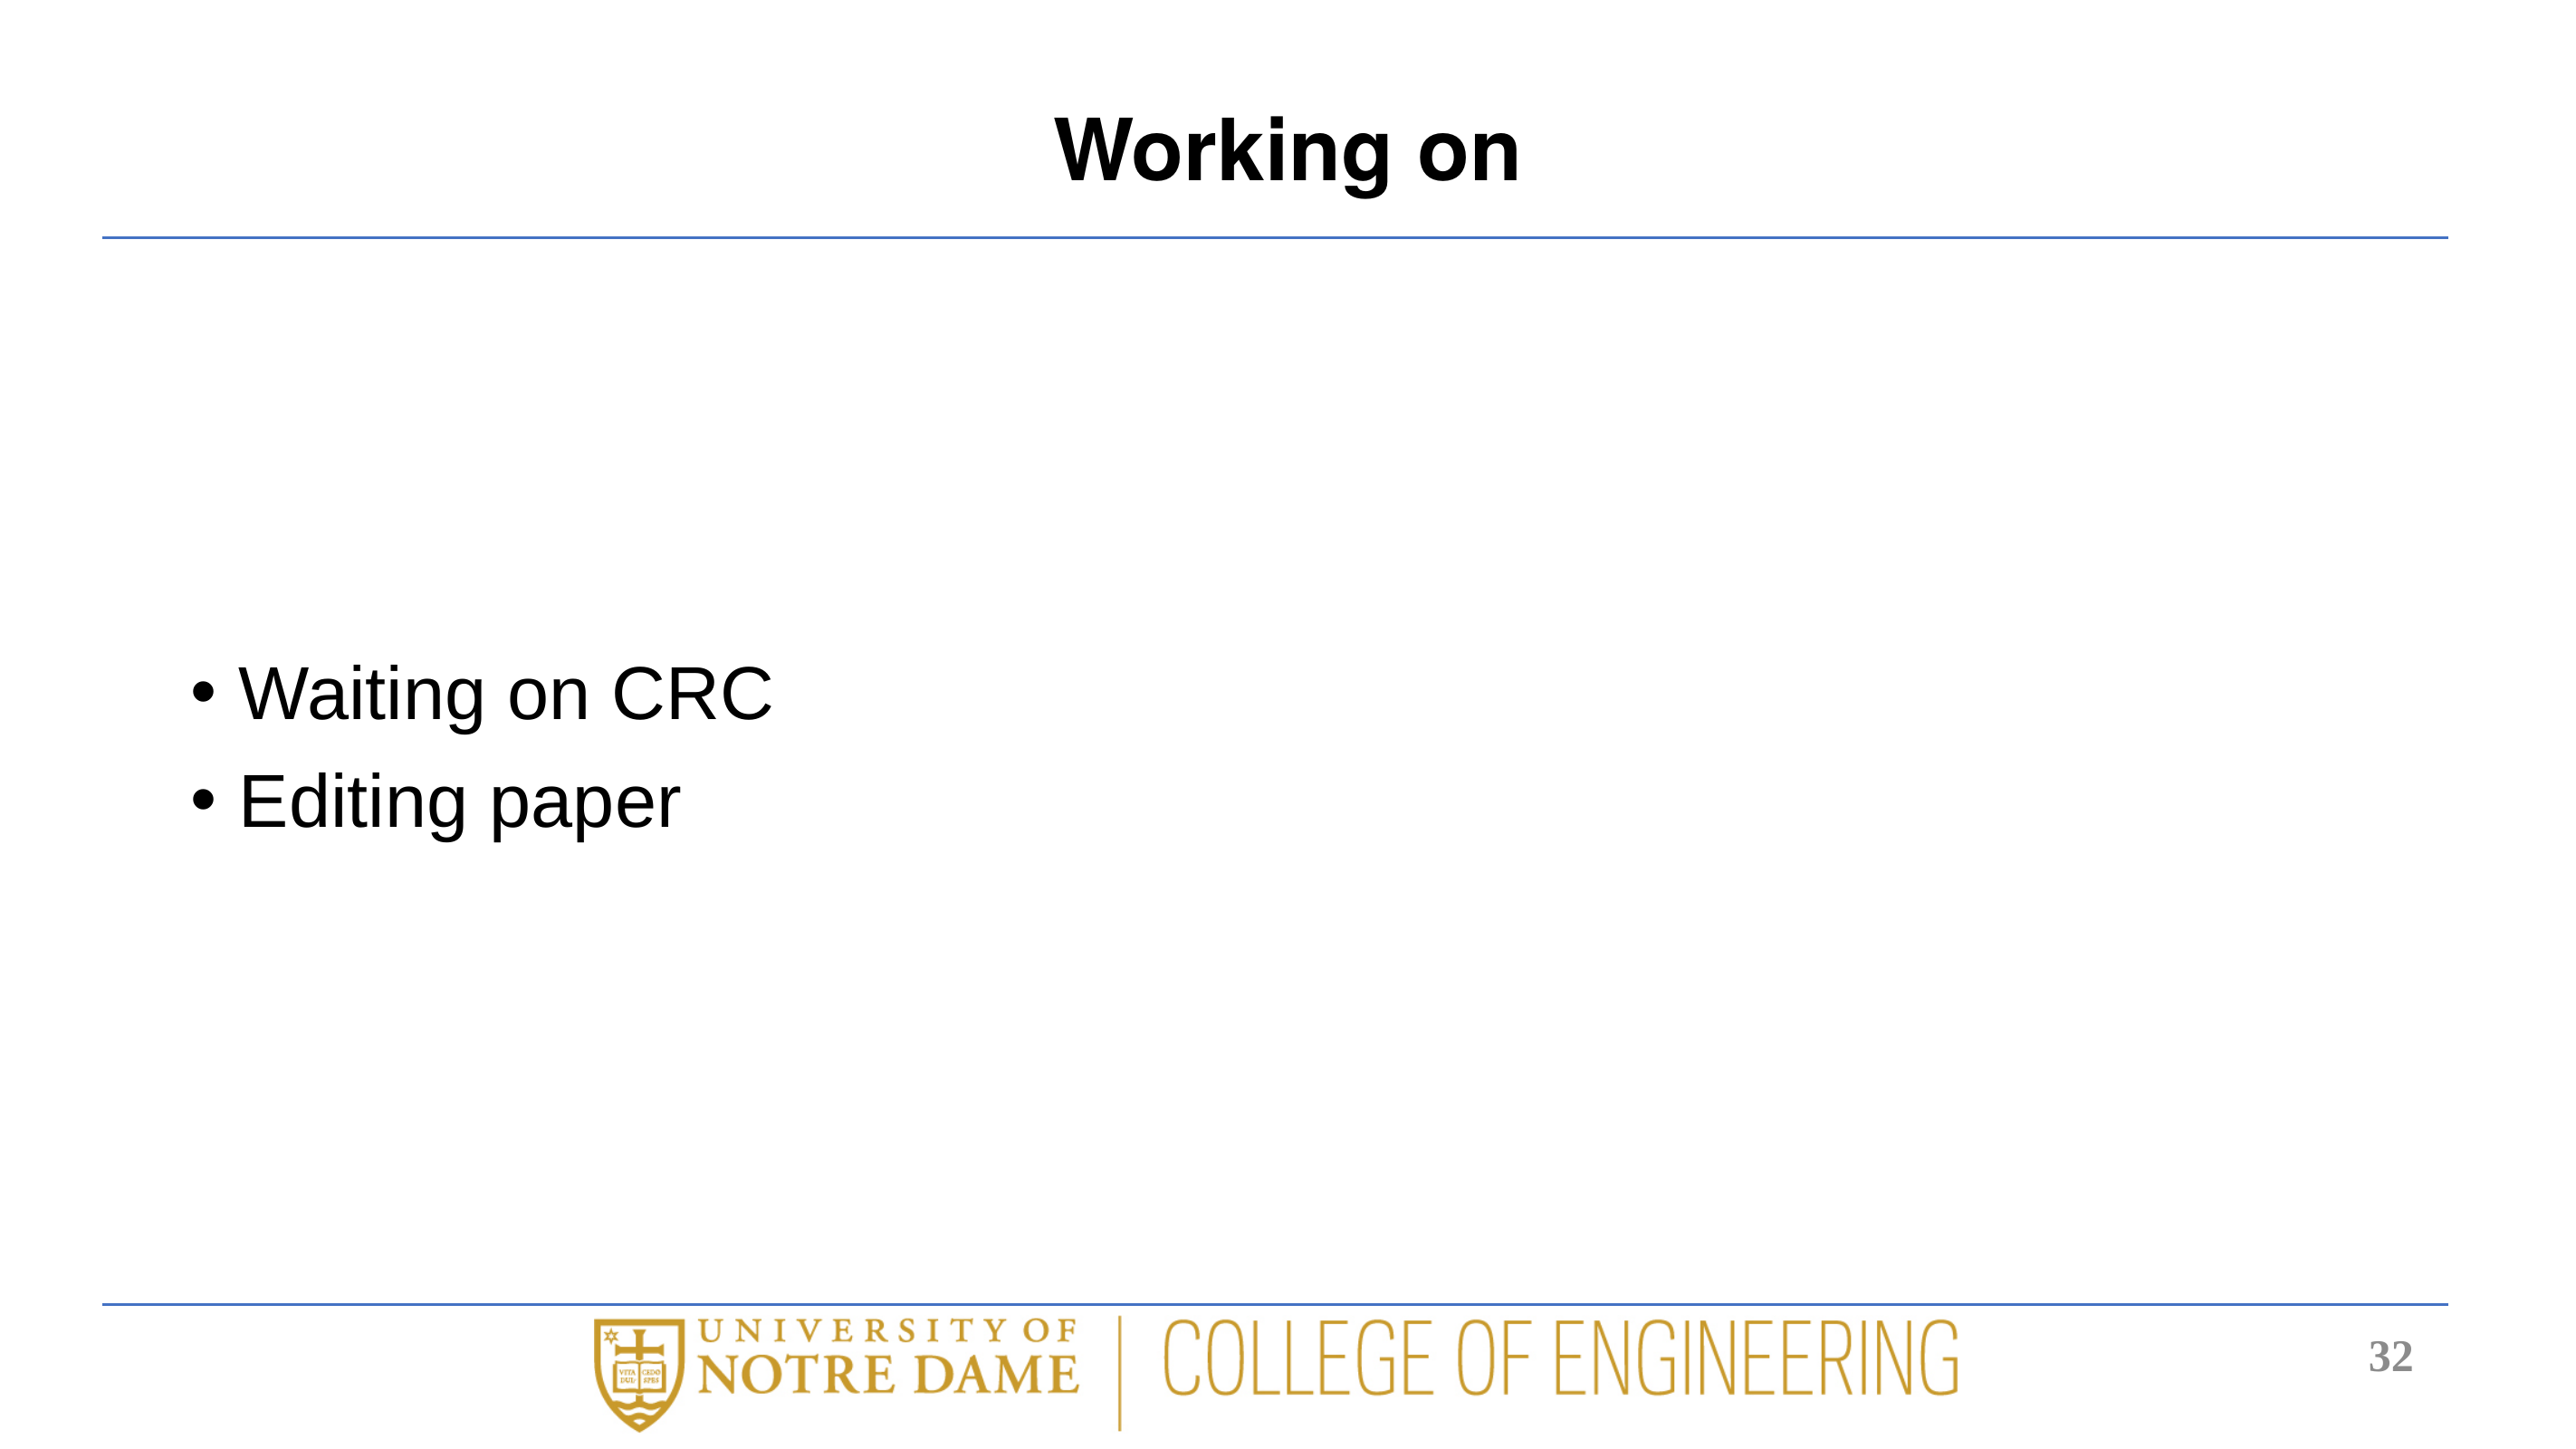

# Working on
Waiting on CRC
Editing paper
32